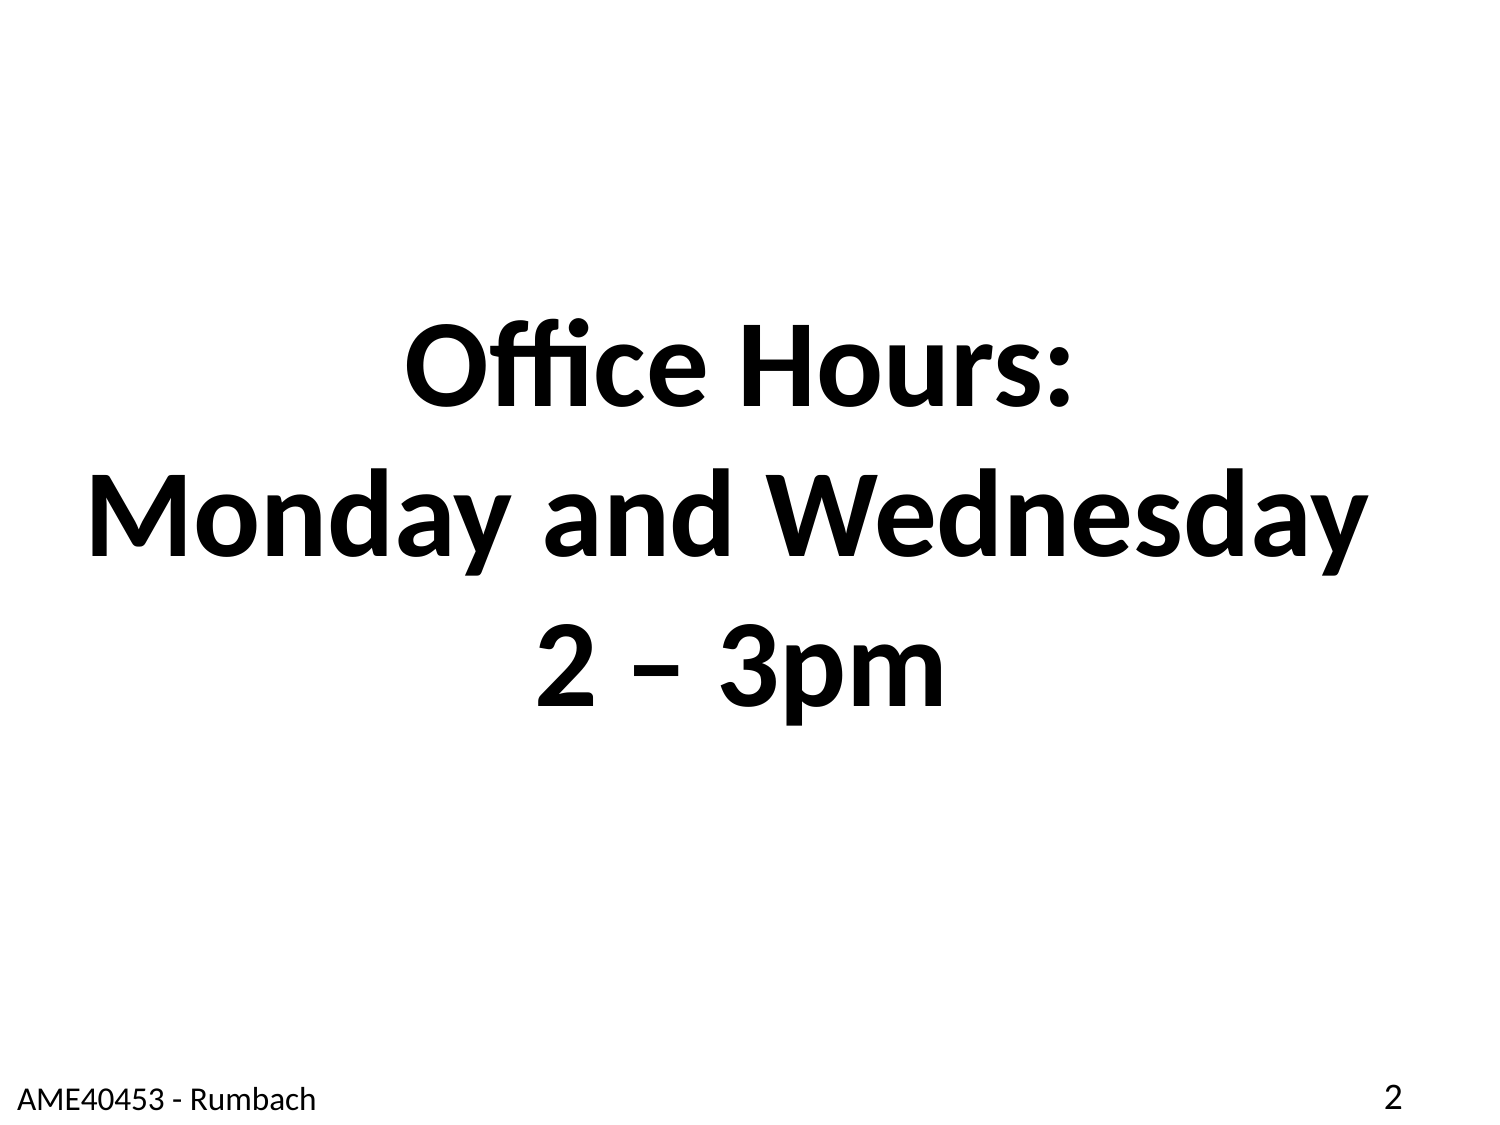

# Office Hours: Monday and Wednesday 2 – 3pm